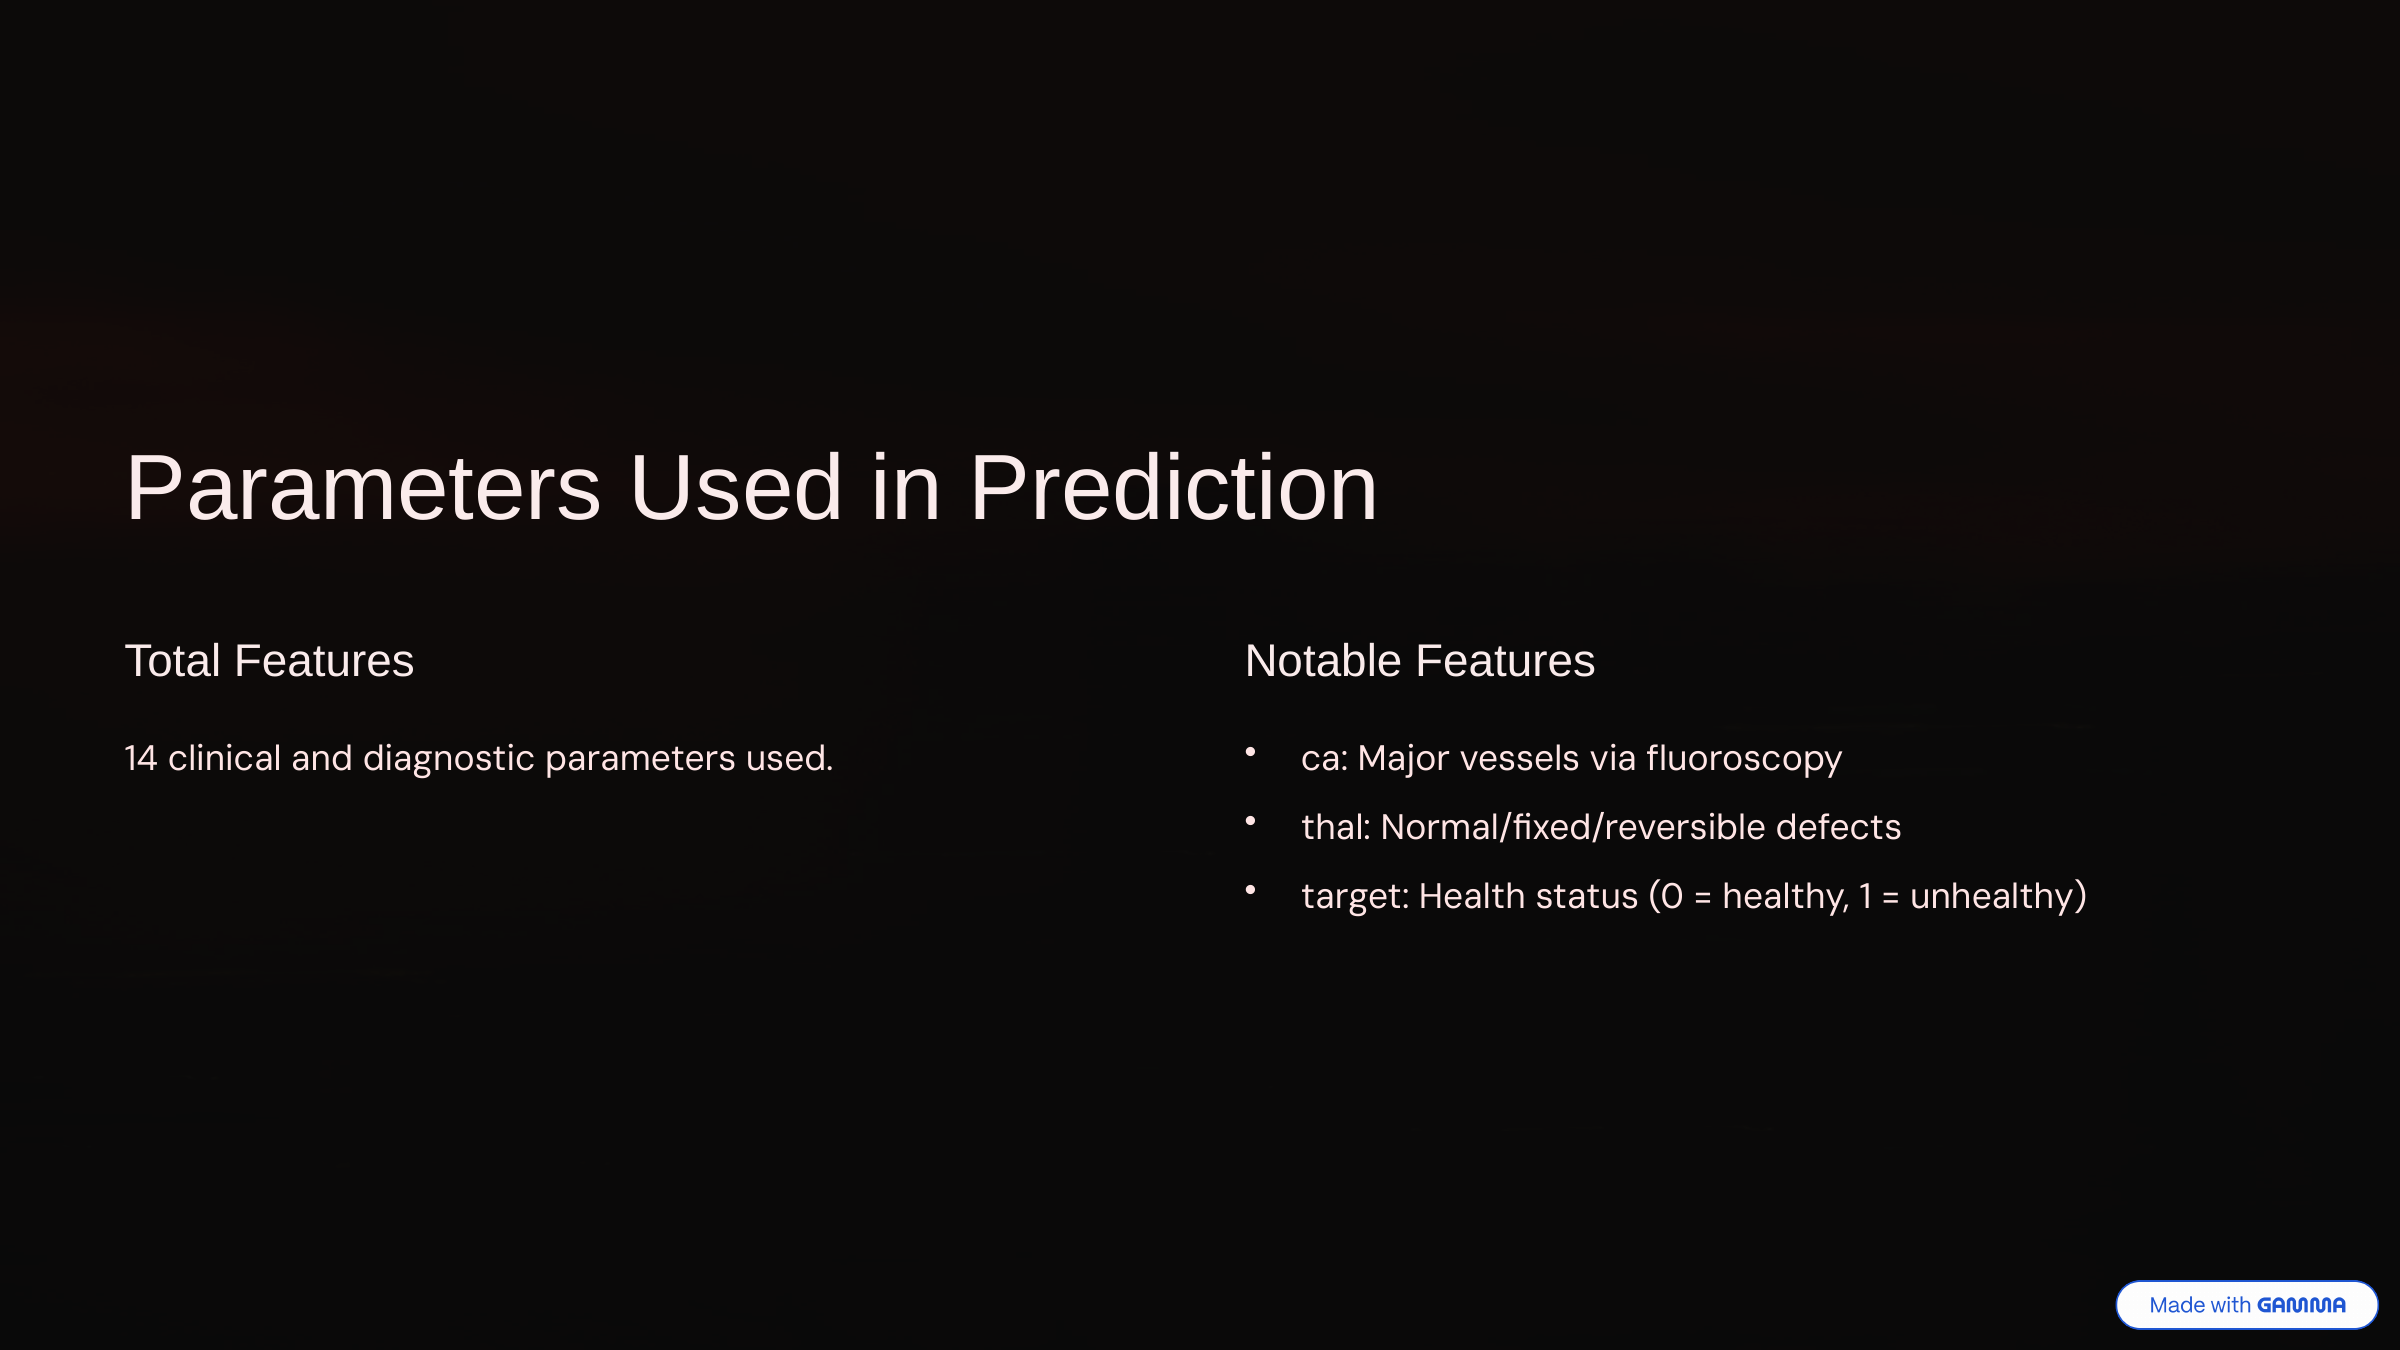

Parameters Used in Prediction
Total Features
Notable Features
14 clinical and diagnostic parameters used.
ca: Major vessels via fluoroscopy
thal: Normal/fixed/reversible defects
target: Health status (0 = healthy, 1 = unhealthy)